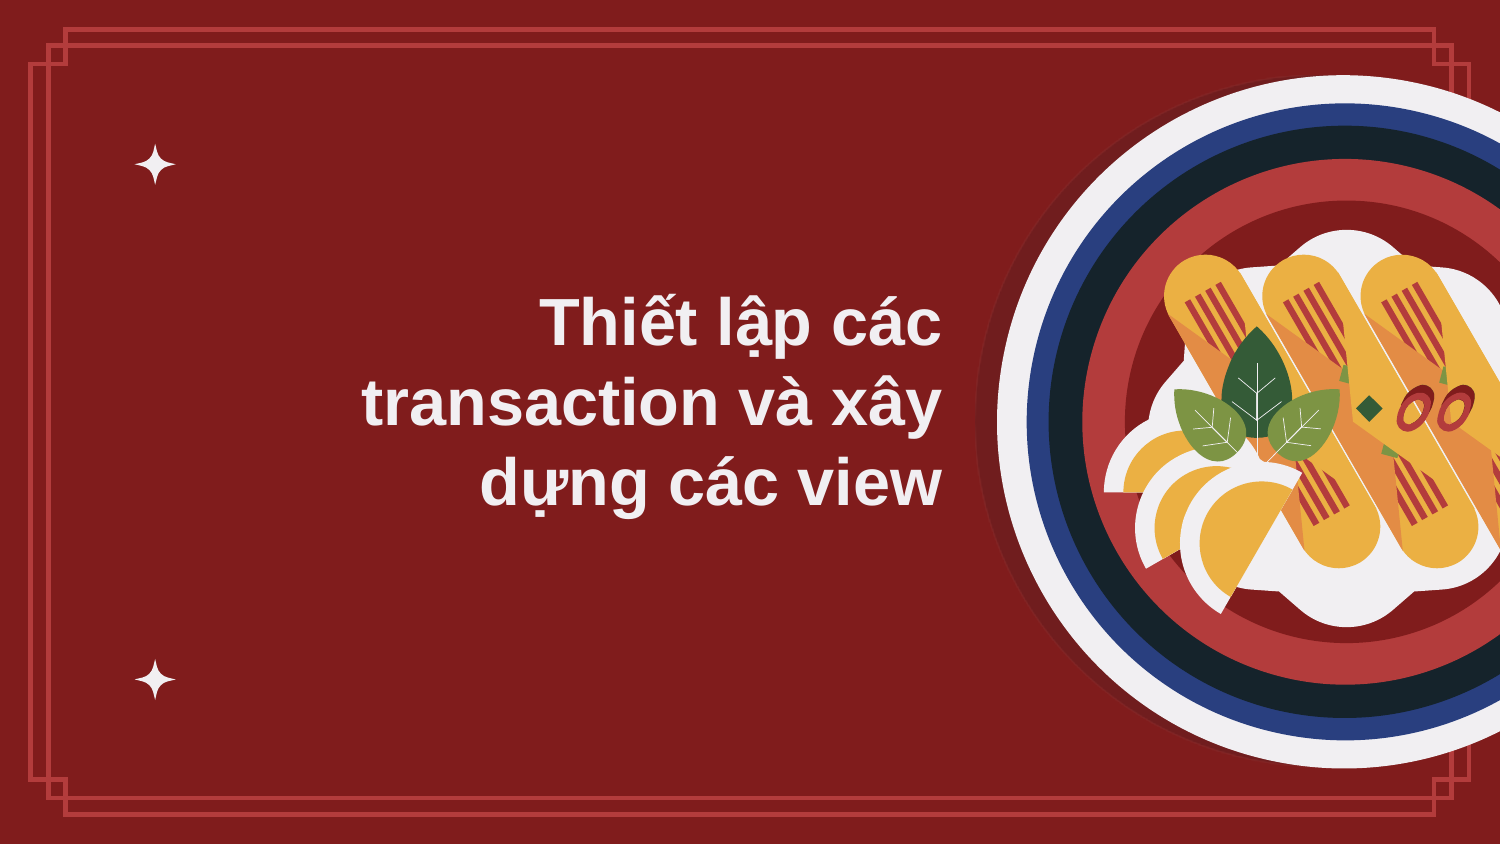

Thiết lập các transaction và xây dựng các view